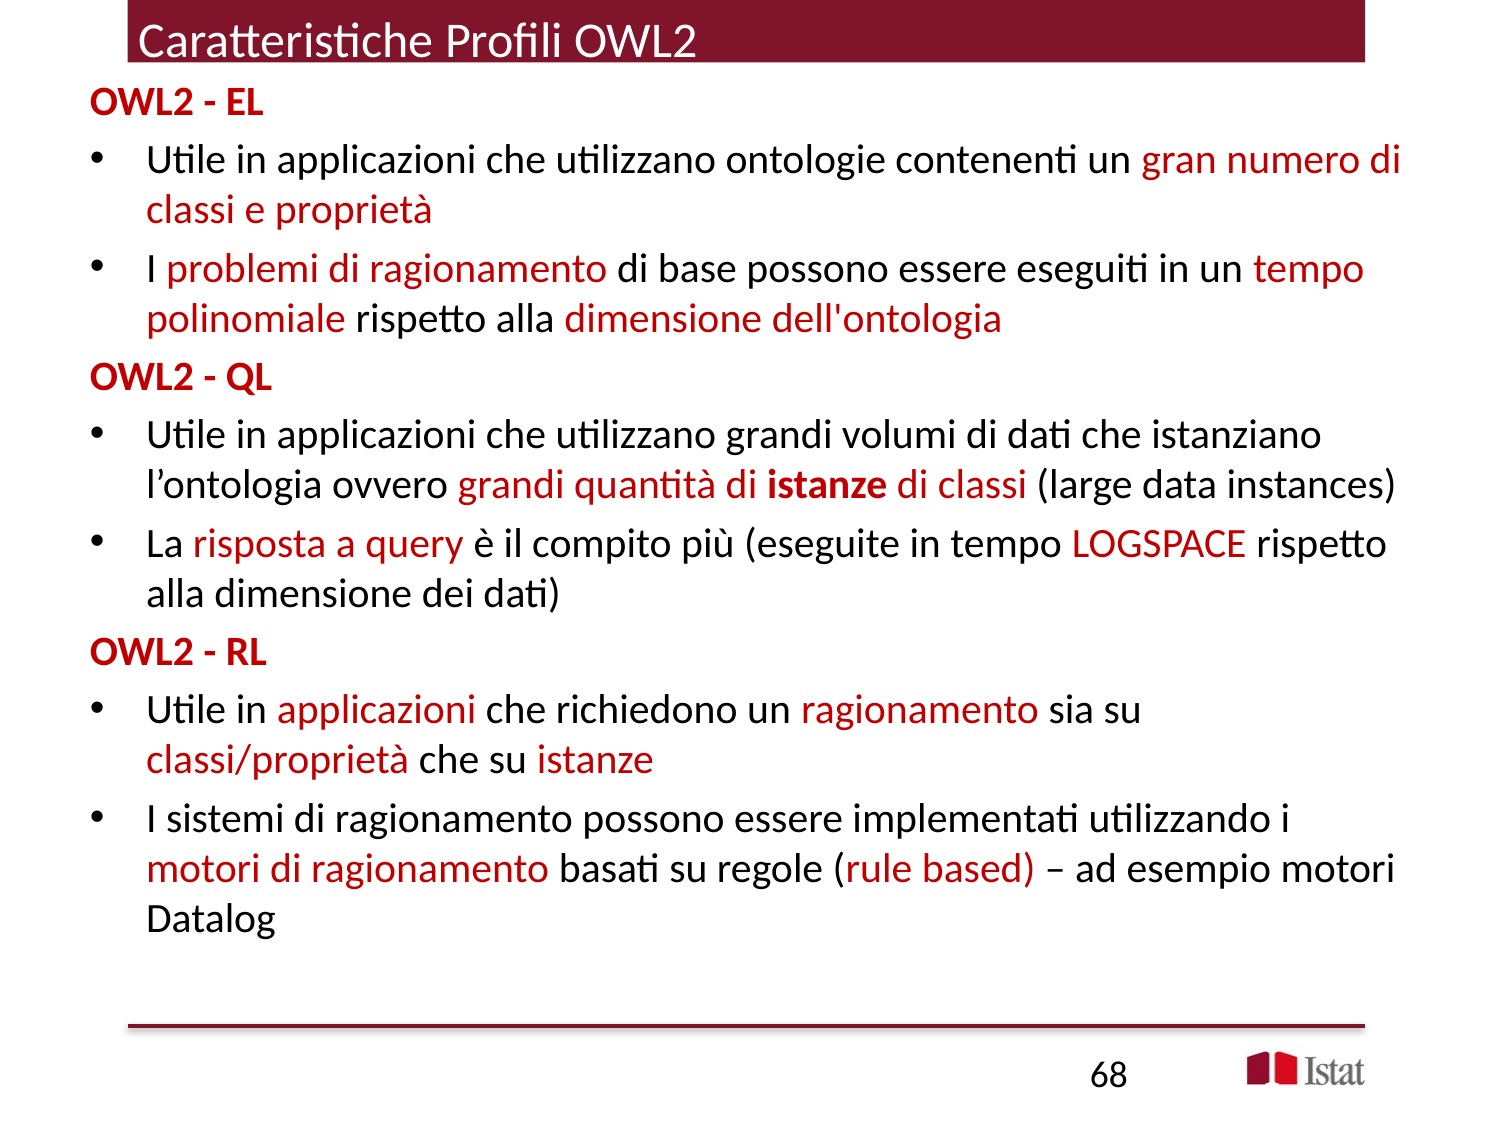

# Caratteristiche Profili OWL2
OWL2 - EL
Utile in applicazioni che utilizzano ontologie contenenti un gran numero di classi e proprietà
I problemi di ragionamento di base possono essere eseguiti in un tempo polinomiale rispetto alla dimensione dell'ontologia
OWL2 - QL
Utile in applicazioni che utilizzano grandi volumi di dati che istanziano l’ontologia ovvero grandi quantità di istanze di classi (large data instances)
La risposta a query è il compito più (eseguite in tempo LOGSPACE rispetto alla dimensione dei dati)
OWL2 - RL
Utile in applicazioni che richiedono un ragionamento sia su classi/proprietà che su istanze
I sistemi di ragionamento possono essere implementati utilizzando i motori di ragionamento basati su regole (rule based) – ad esempio motori Datalog

68